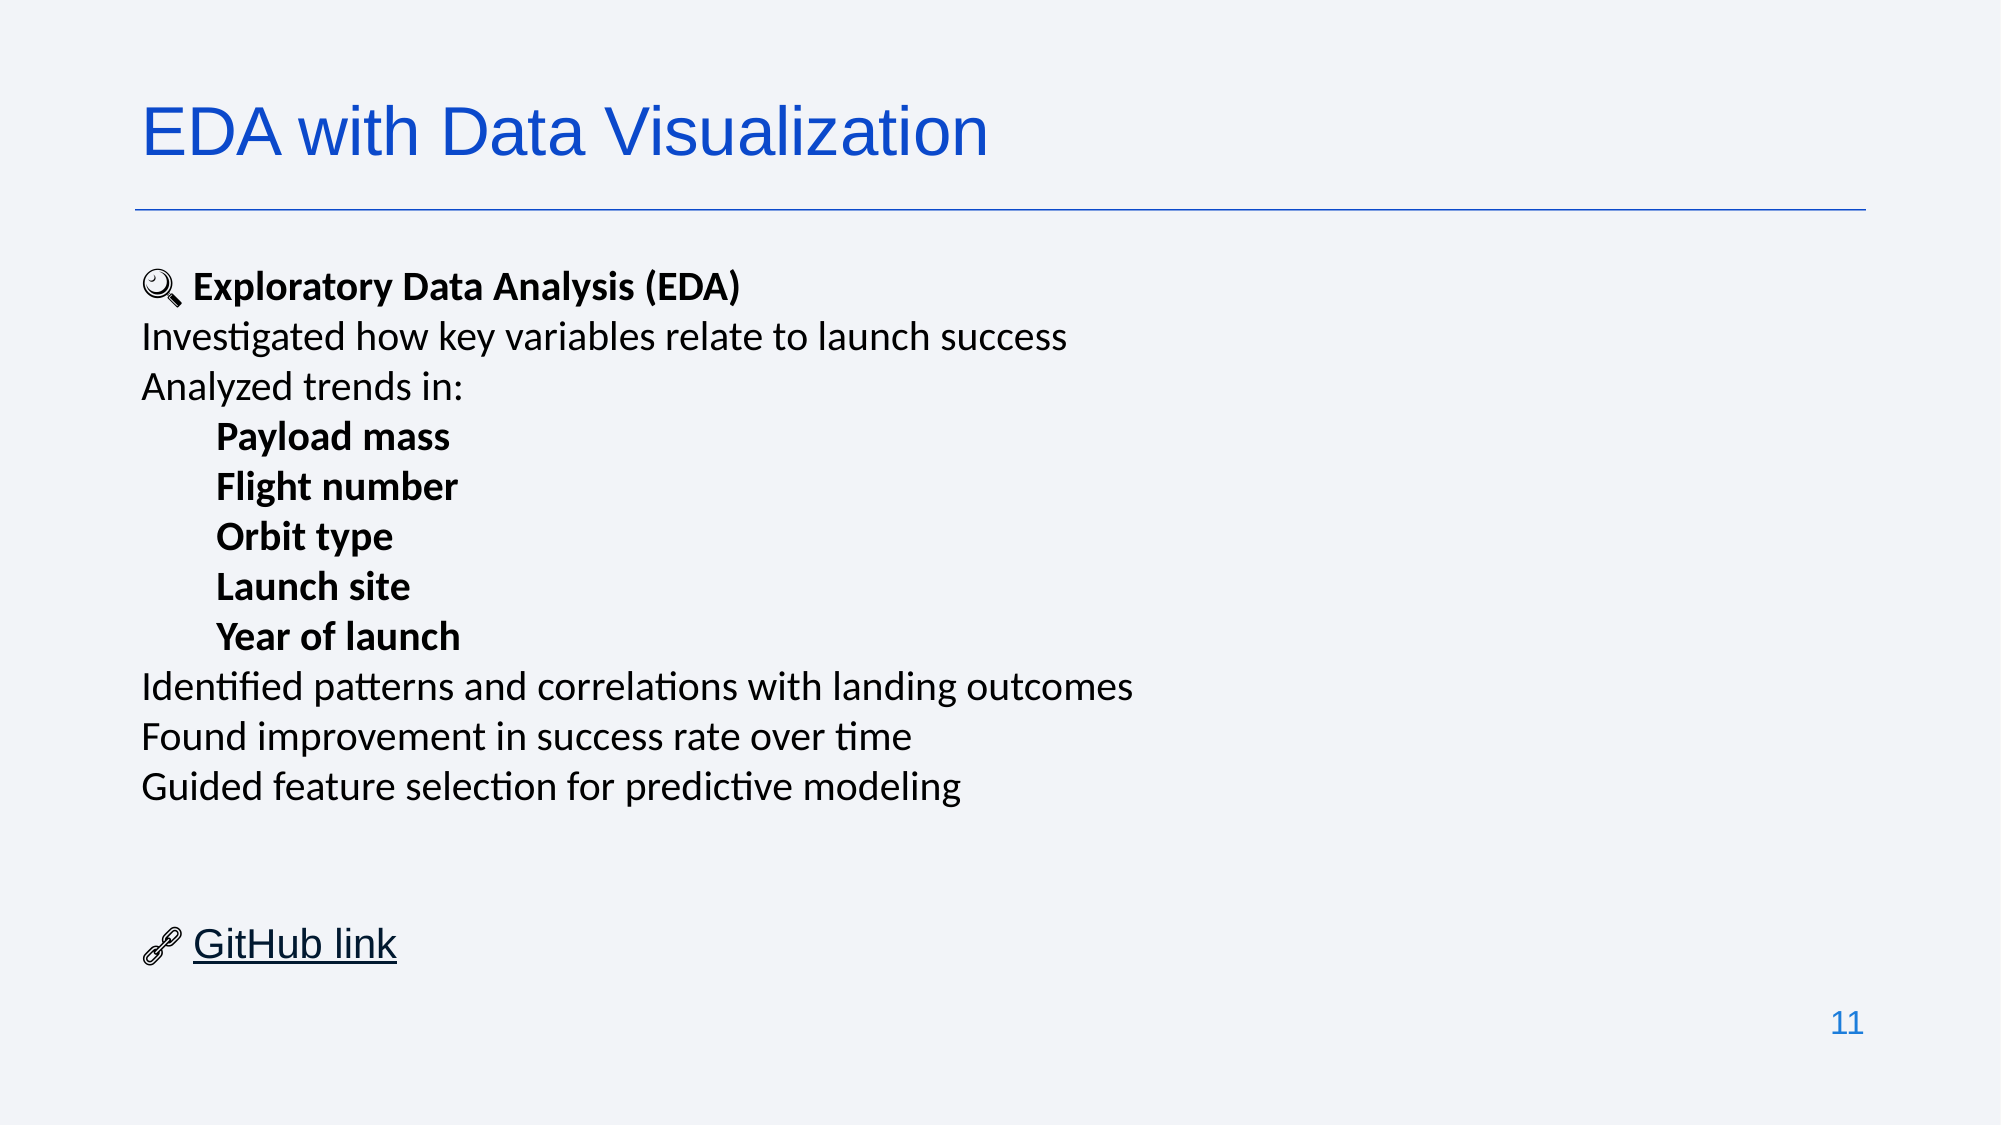

EDA with Data Visualization
🔍 Exploratory Data Analysis (EDA)
Investigated how key variables relate to launch success
Analyzed trends in:
Payload mass
Flight number
Orbit type
Launch site
Year of launch
Identified patterns and correlations with landing outcomes
Found improvement in success rate over time
Guided feature selection for predictive modeling

🔗 GitHub link

11